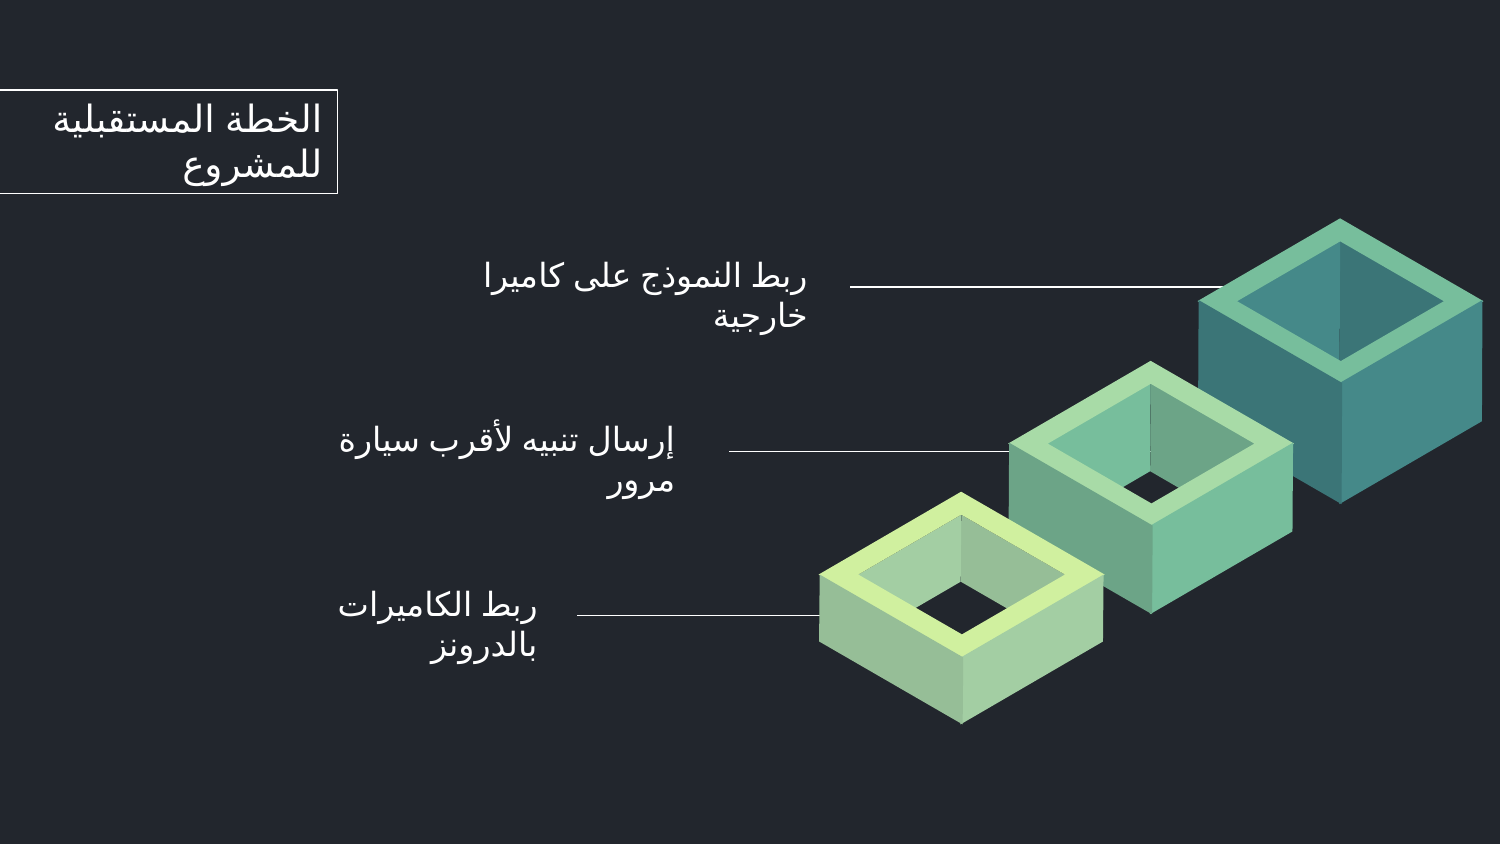

# الخطة المستقبلية للمشروع

ربط النموذج على كاميرا خارجية
إرسال تنبيه لأقرب سيارة مرور
ربط الكاميرات بالدرونز